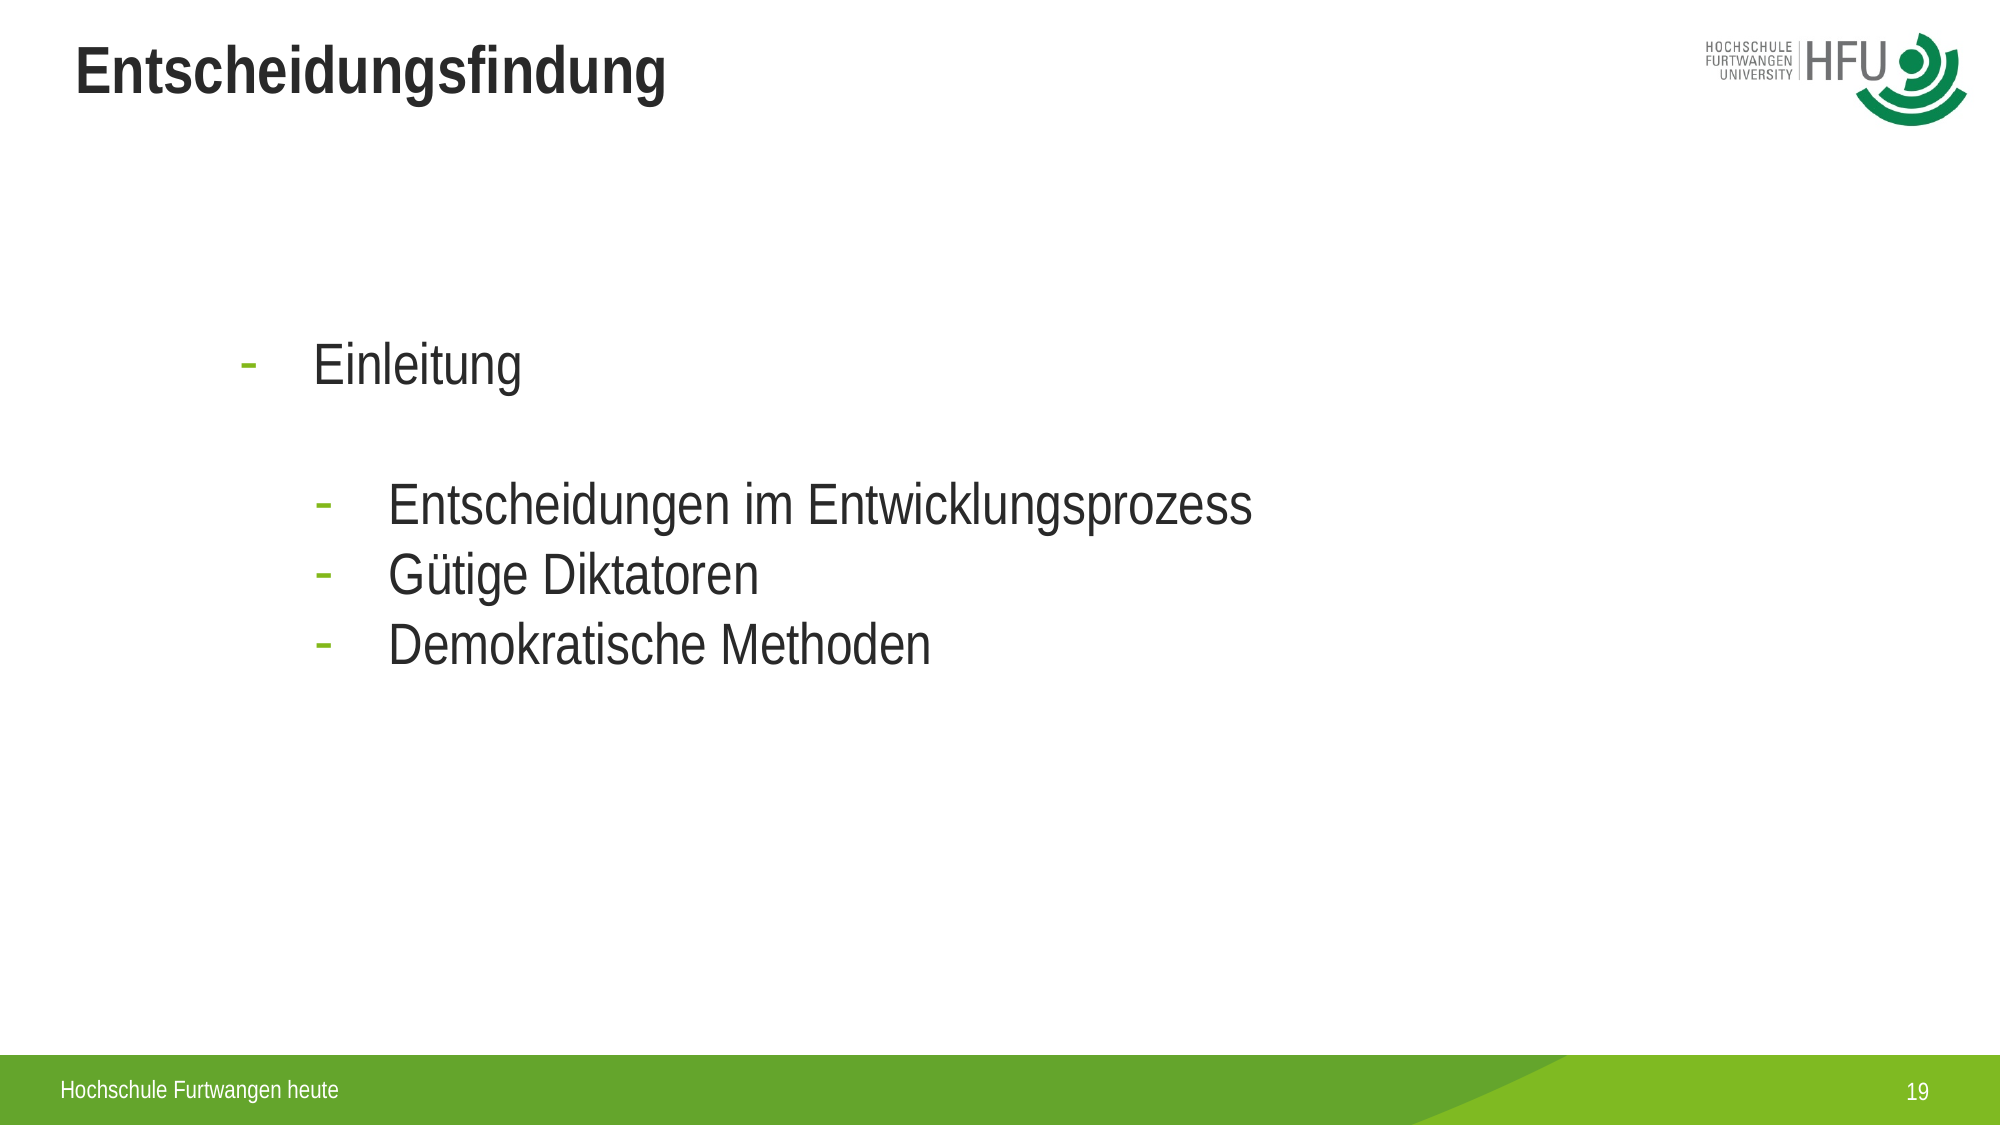

Entscheidungsfindung

Einleitung

Entscheidungen im Entwicklungsprozess
Gütige Diktatoren
Demokratische Methoden

19
Hochschule Furtwangen heute